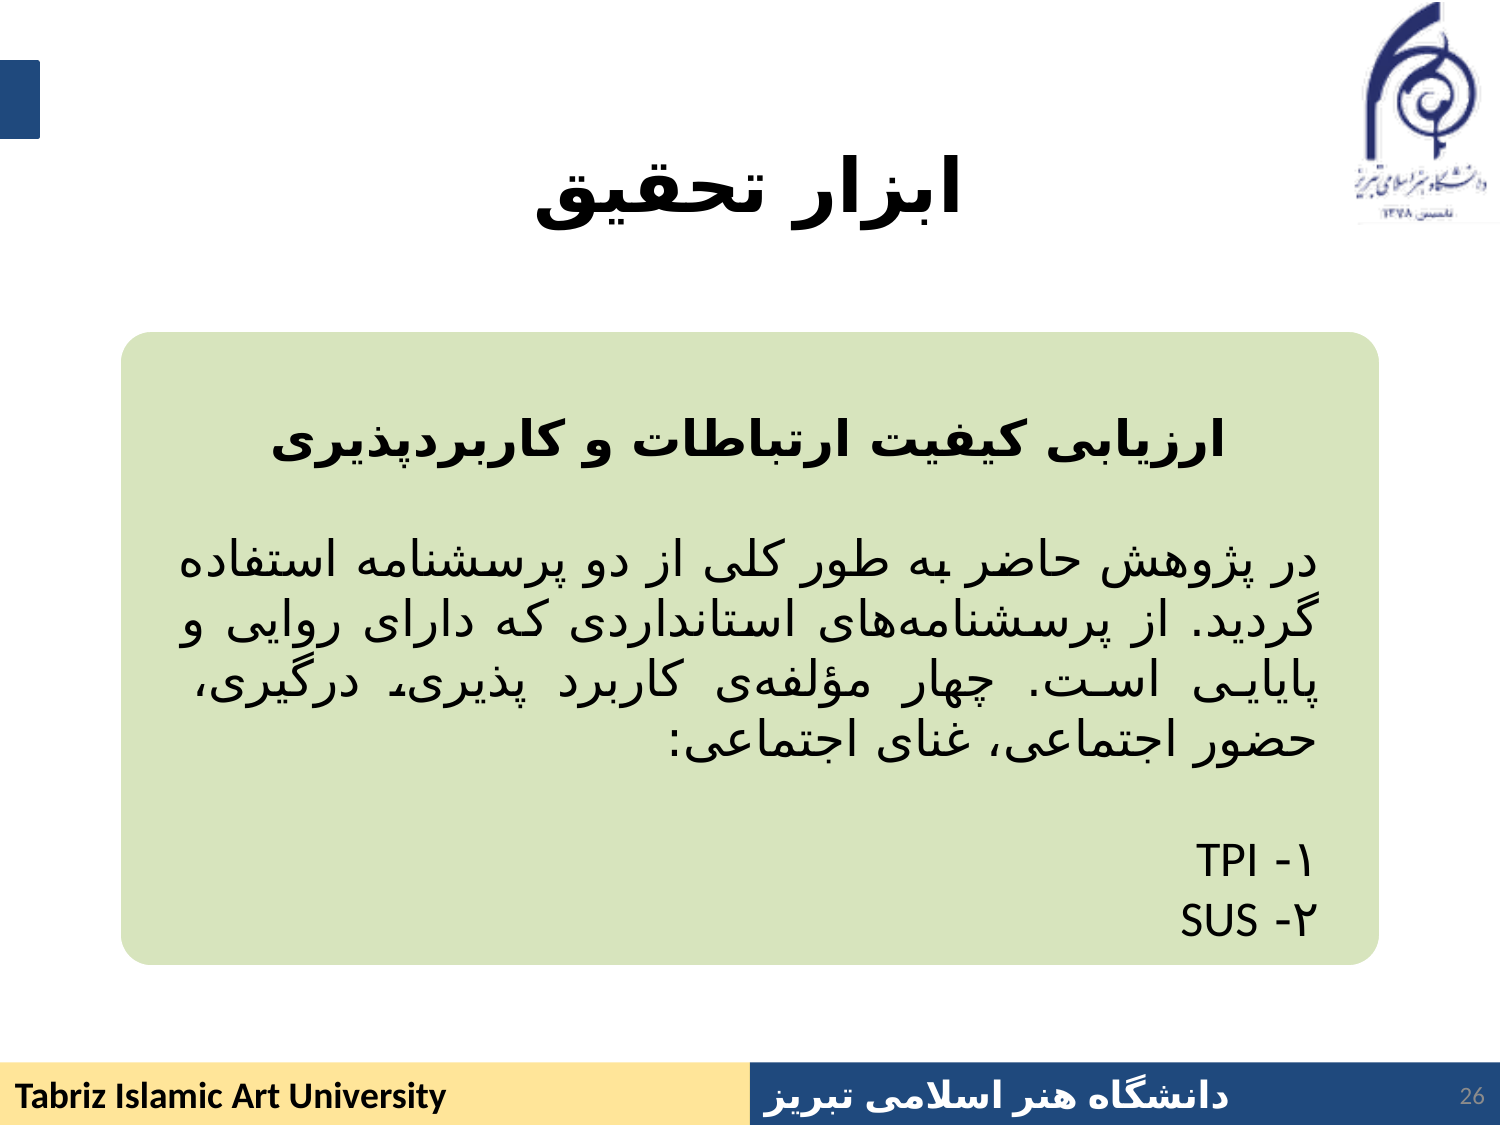

# ابزار تحقیق

ارزیابی کیفیت ارتباطات و کاربردپذیری

در پژوهش حاضر به طور کلی از دو پرسشنامه استفاده گردید. از پرسشنامه‌های استانداردی که دارای روایی و پایایی است. چهار مؤلفه‌ی کاربرد پذیری، درگیری، حضور اجتماعی، غنای اجتماعی:

۱- TPI
۲- SUS
26